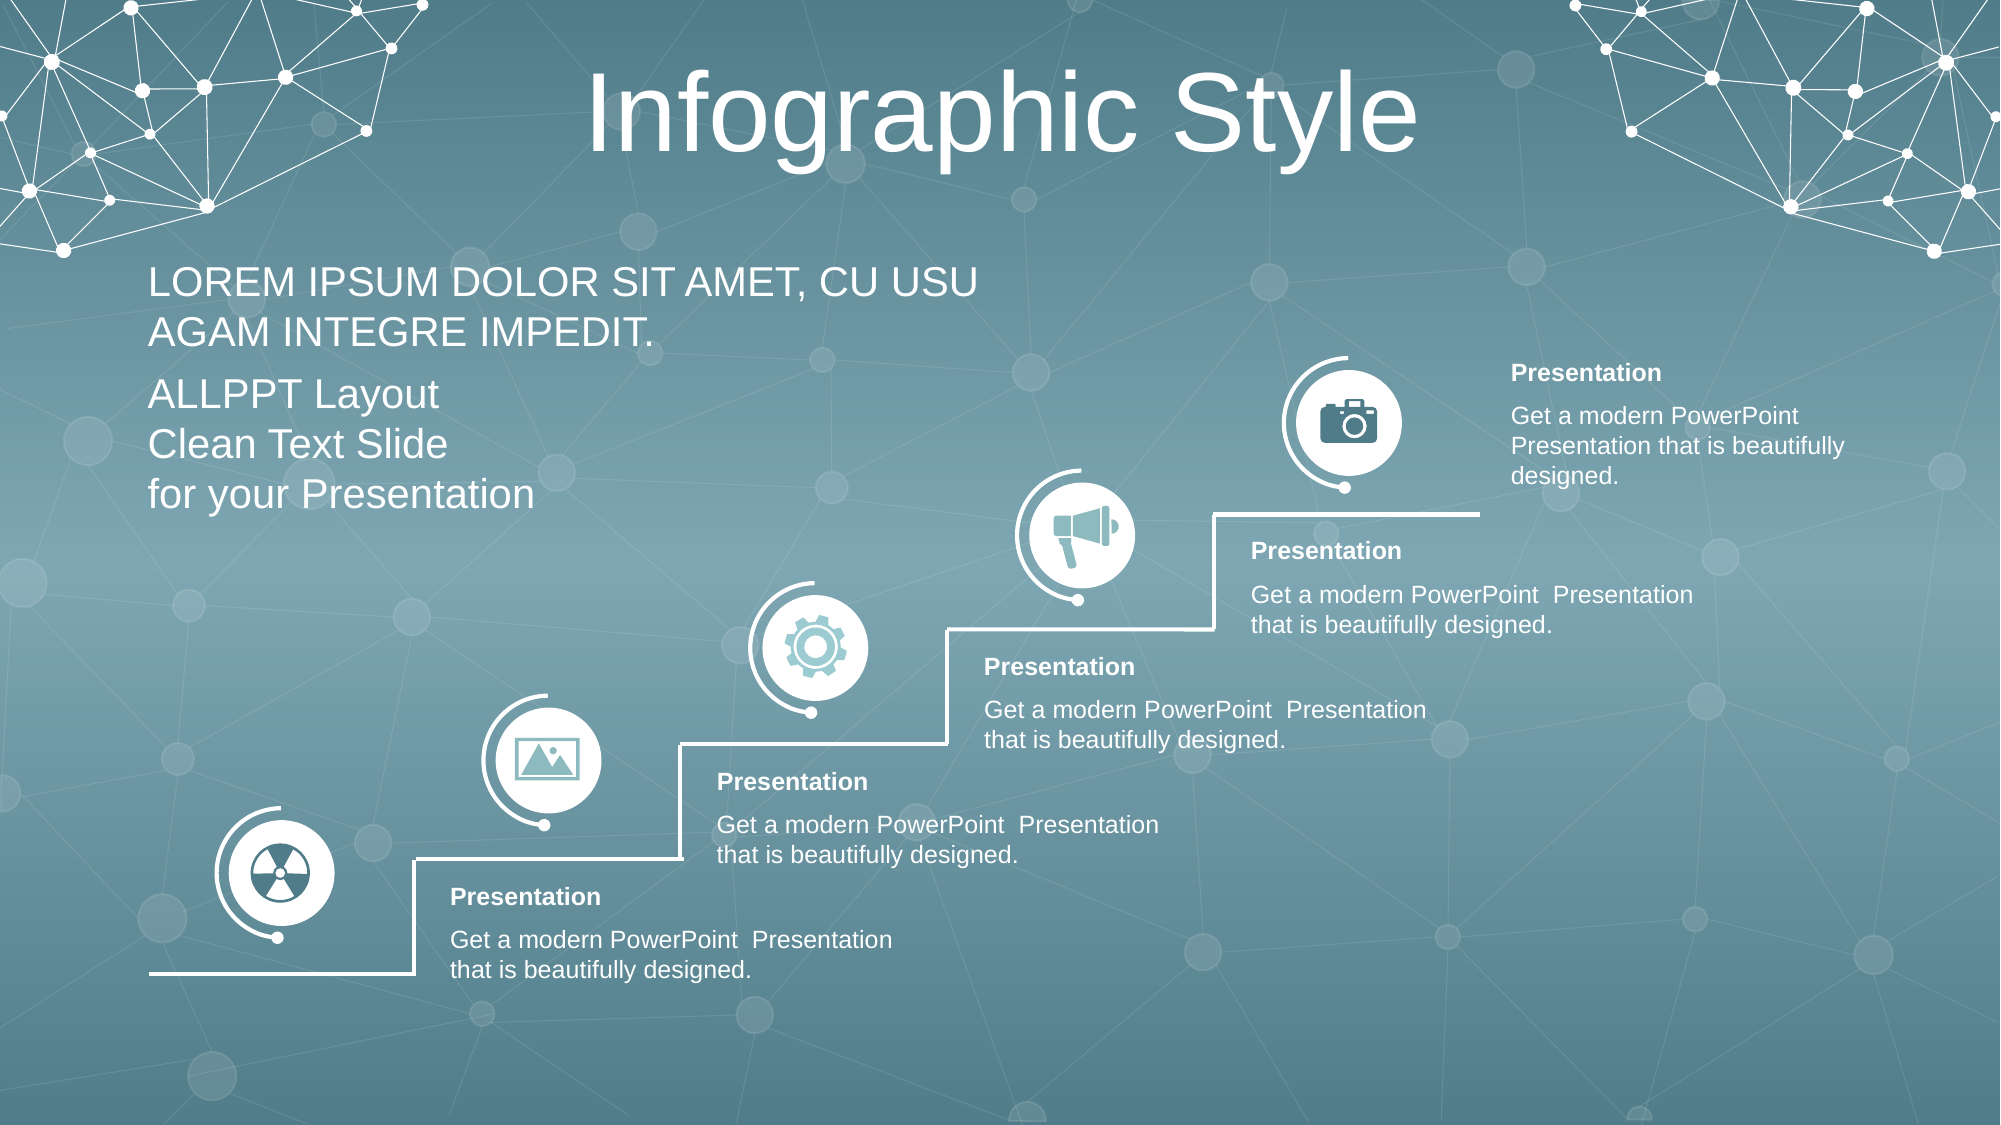

Infographic Style
LOREM IPSUM DOLOR SIT AMET, CU USU AGAM INTEGRE IMPEDIT.
Presentation
Get a modern PowerPoint  Presentation that is beautifully designed.

ALLPPT Layout
Clean Text Slide
for your Presentation

Presentation
Get a modern PowerPoint  Presentation that is beautifully designed.

Presentation
Get a modern PowerPoint  Presentation that is beautifully designed.

Presentation
Get a modern PowerPoint  Presentation that is beautifully designed.

Presentation
Get a modern PowerPoint  Presentation that is beautifully designed.